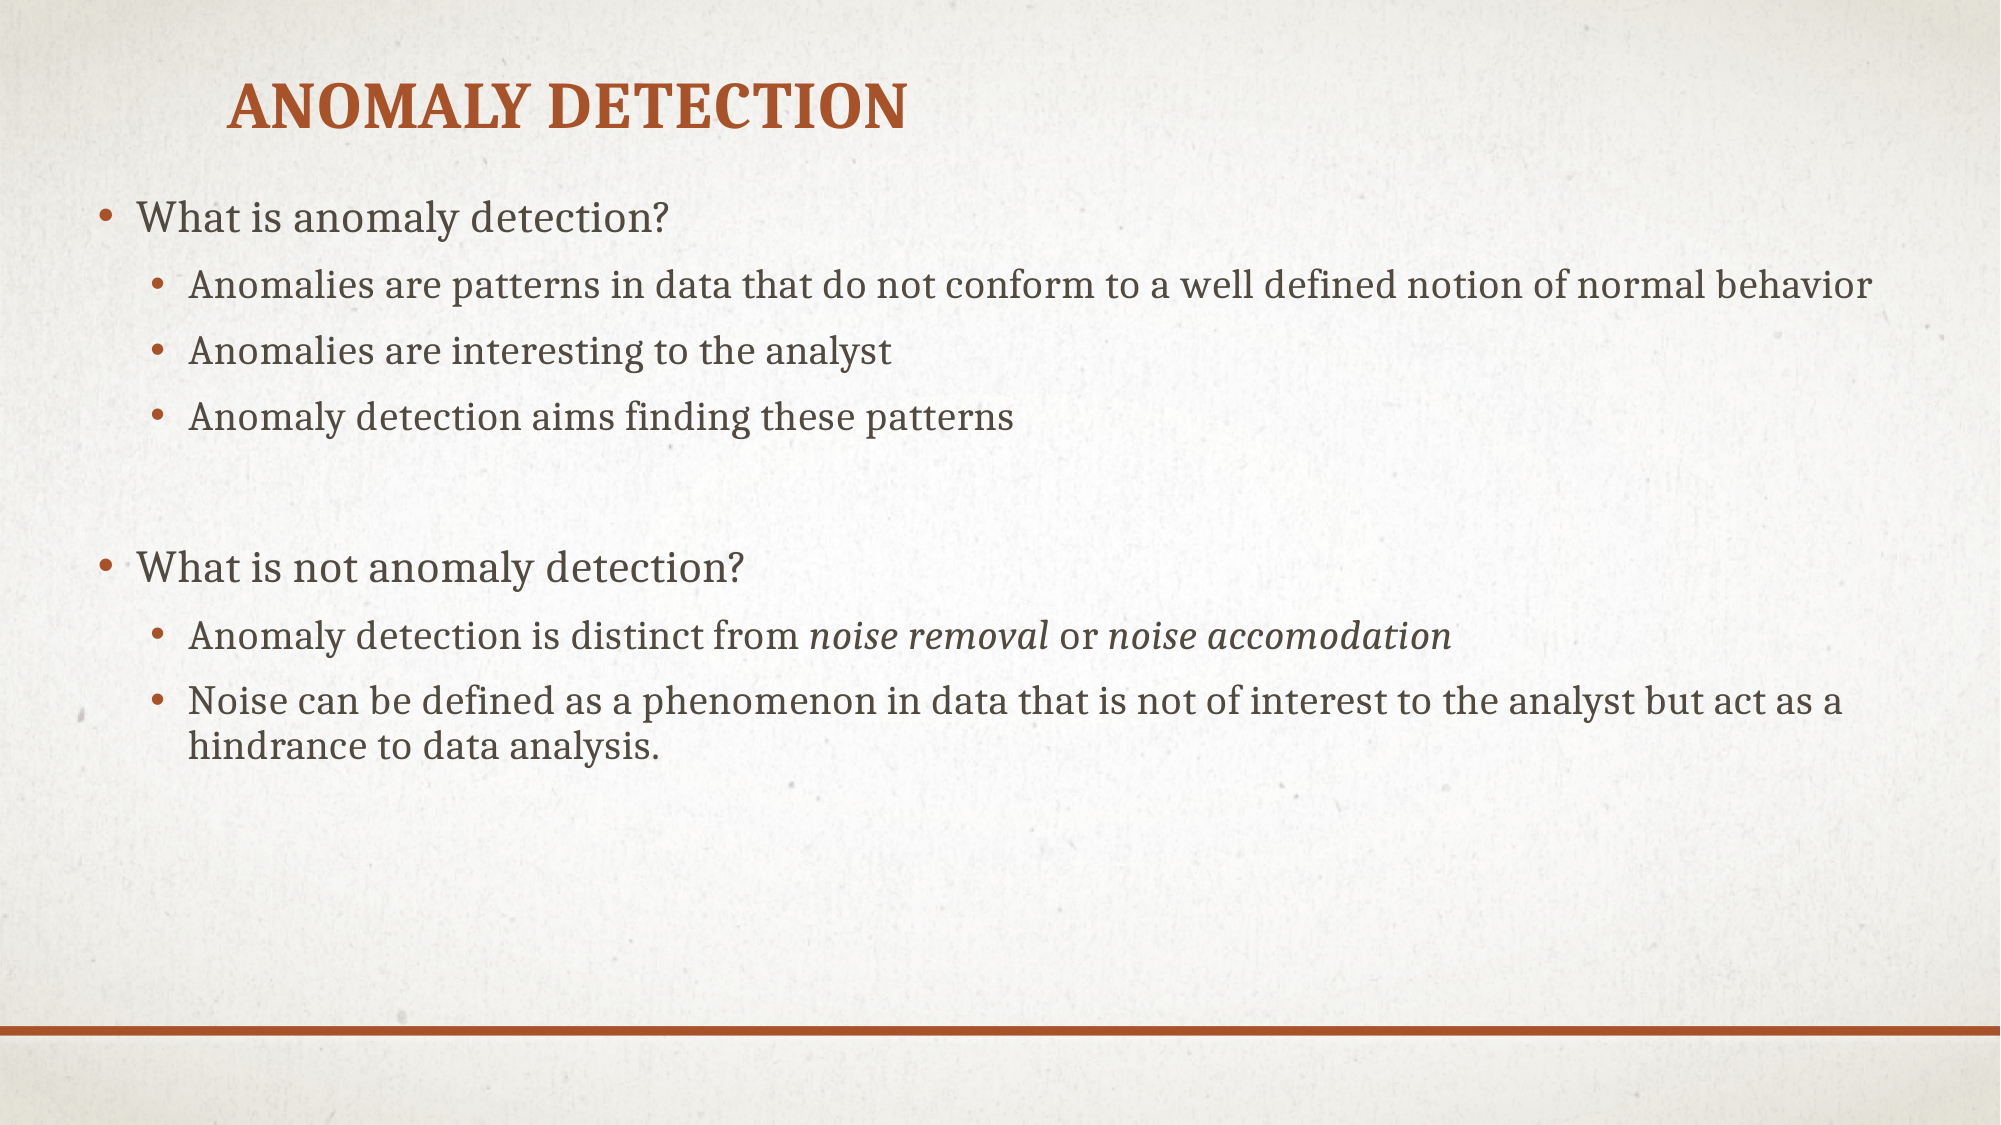

# Anomaly detection
What is anomaly detection?
Anomalies are patterns in data that do not conform to a well defined notion of normal behavior
Anomalies are interesting to the analyst
Anomaly detection aims finding these patterns

What is not anomaly detection?
Anomaly detection is distinct from noise removal or noise accomodation
Noise can be defined as a phenomenon in data that is not of interest to the analyst but act as a hindrance to data analysis.